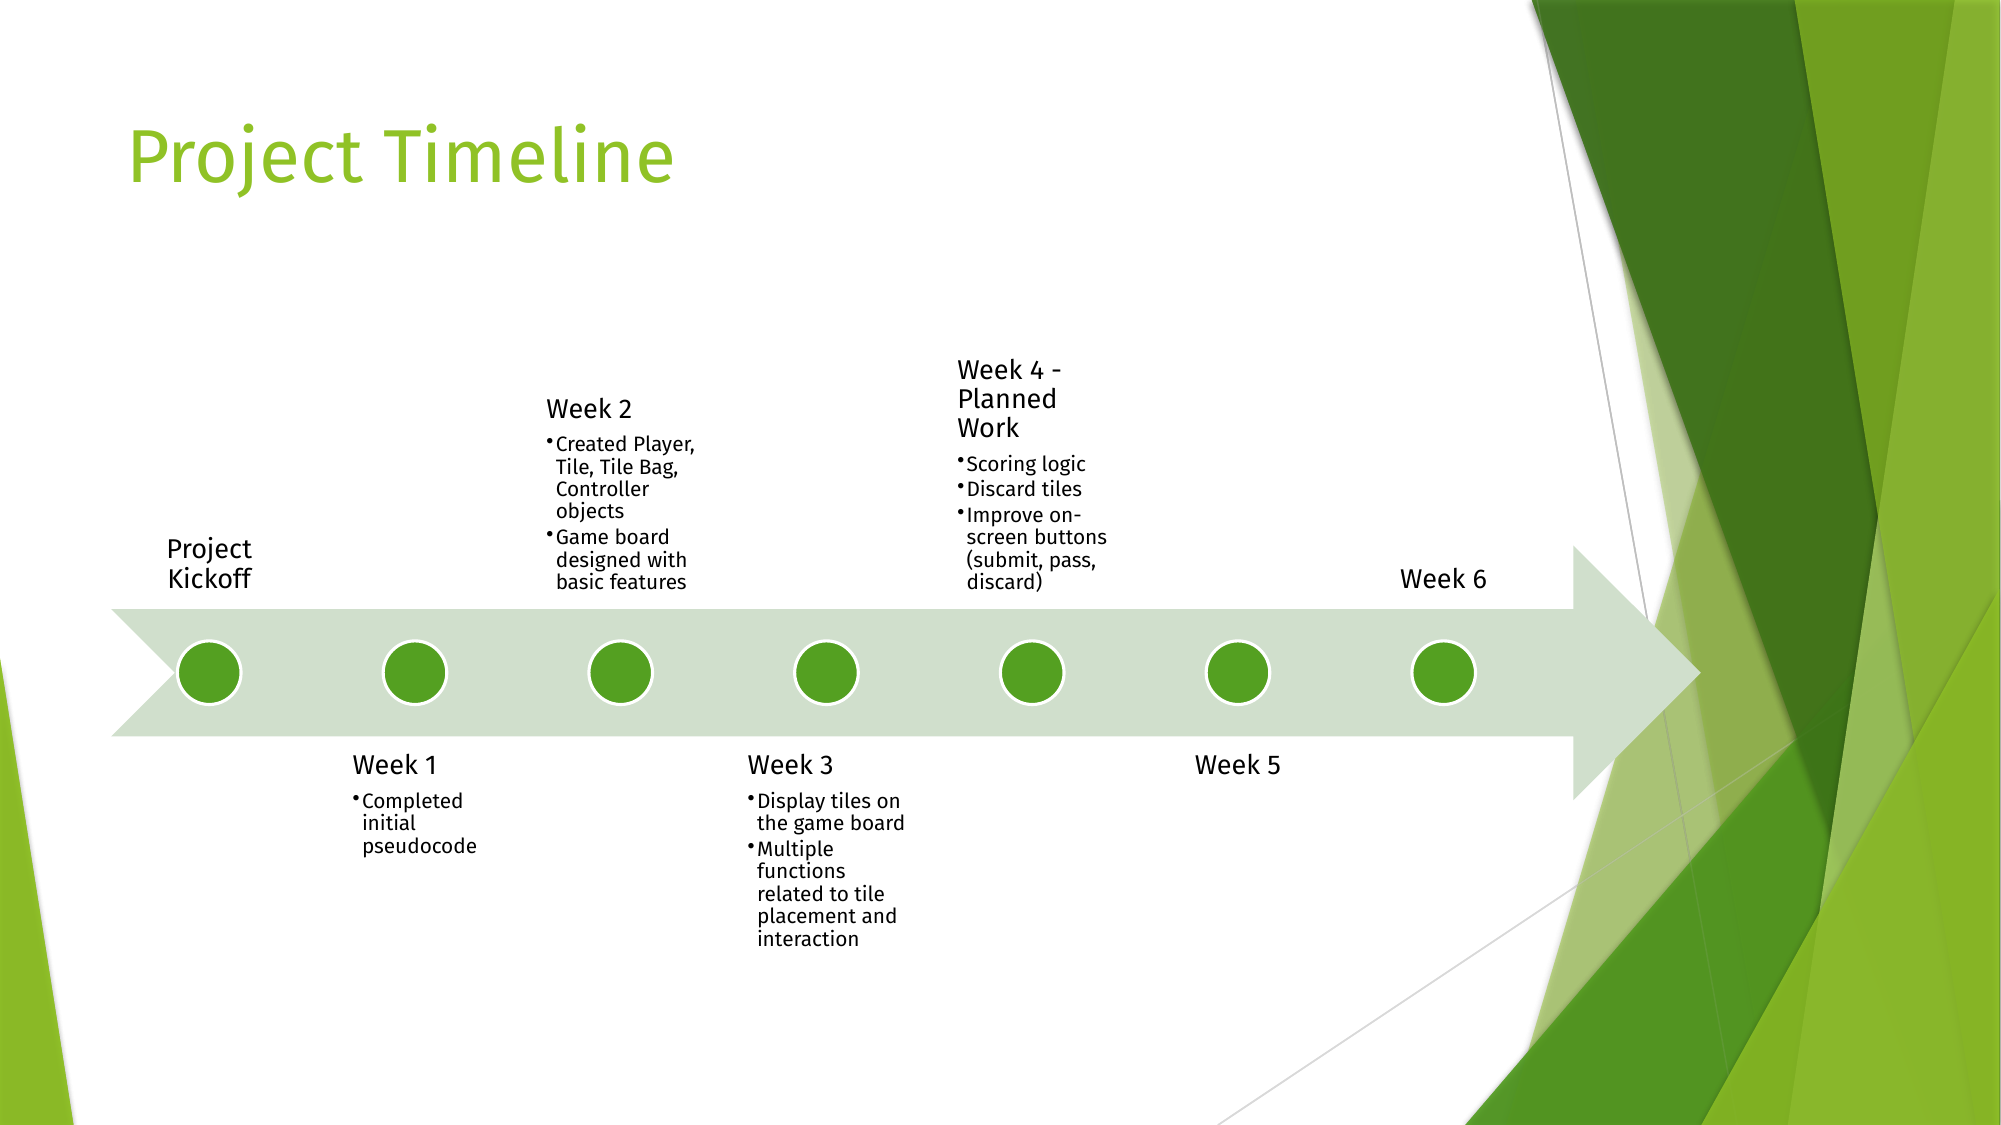

# Project Timeline
Project Kickoff
Week 1
Completed initial pseudocode
Week 2
Created Player, Tile, Tile Bag, Controller objects
Game board designed with basic features
Week 3
Display tiles on the game board
Multiple functions related to tile placement and interaction
Week 4 - Planned Work
Scoring logic
Discard tiles
Improve on-screen buttons (submit, pass, discard)
Week 5

Week 6